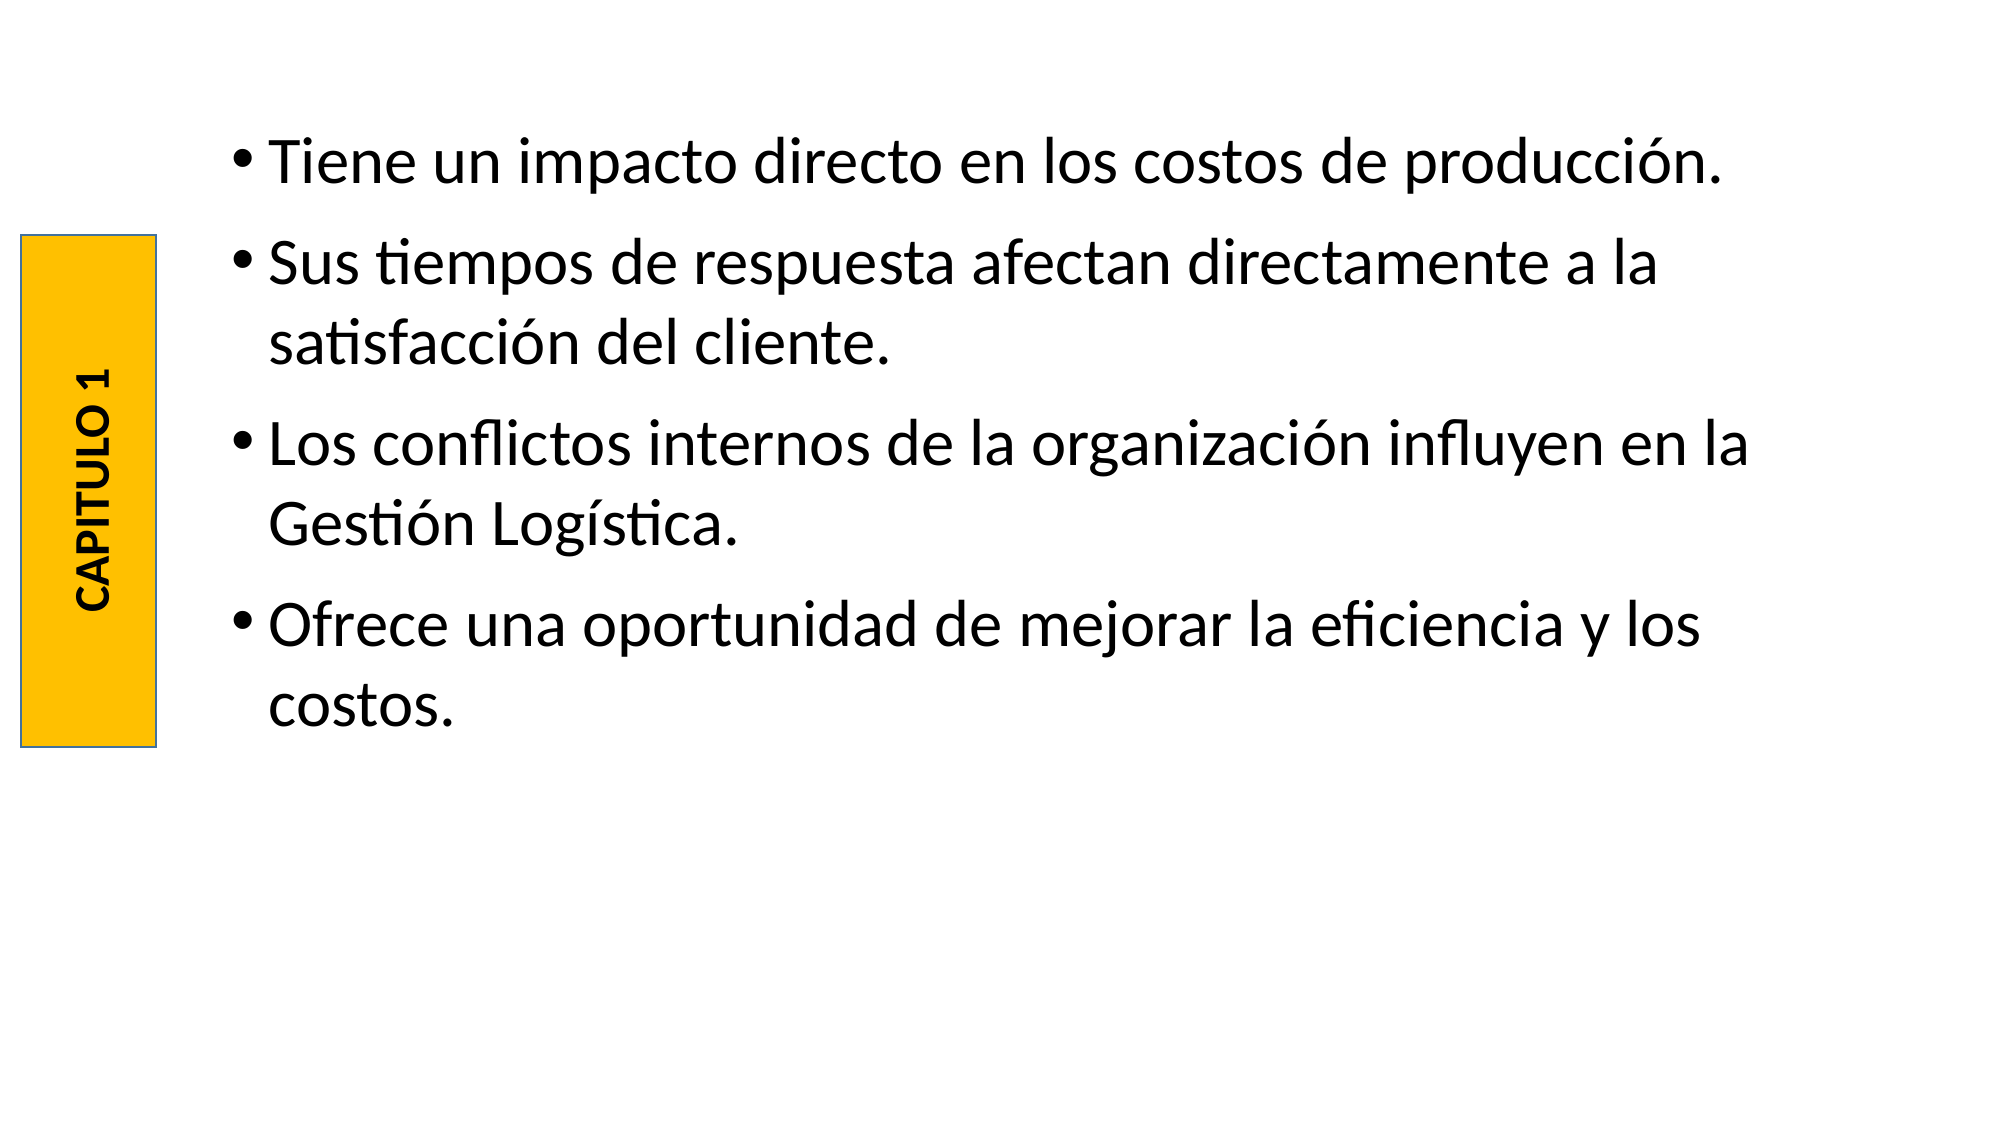

Tiene un impacto directo en los costos de producción.
Sus tiempos de respuesta afectan directamente a la satisfacción del cliente.
Los conflictos internos de la organización influyen en la Gestión Logística.
Ofrece una oportunidad de mejorar la eficiencia y los costos.
CAPITULO 1